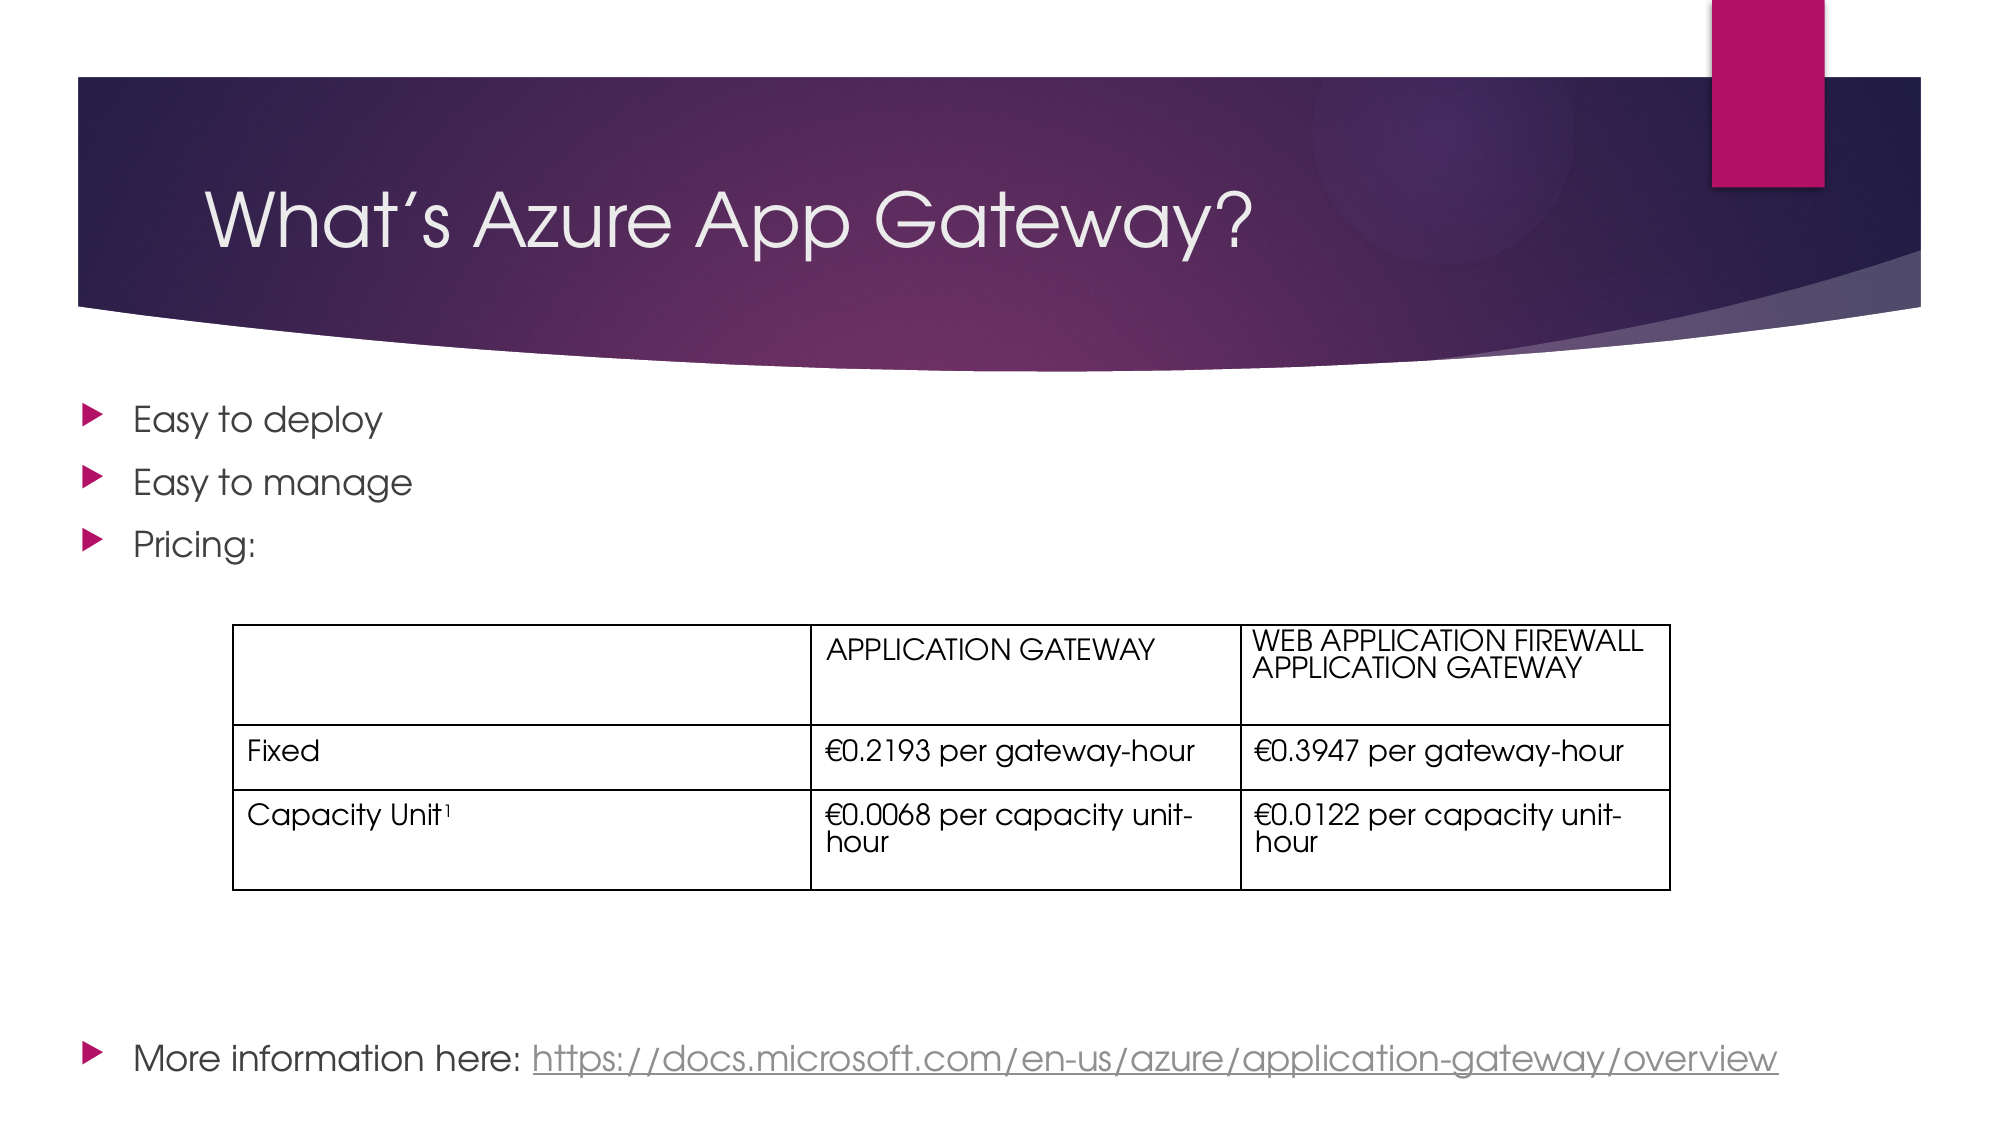

# What’s Azure App Gateway?
Easy to deploy
Easy to manage
Pricing:

More information here: https://docs.microsoft.com/en-us/azure/application-gateway/overview
|  | APPLICATION GATEWAY | WEB APPLICATION FIREWALL APPLICATION GATEWAY |
| --- | --- | --- |
| Fixed | €0.2193 per gateway-hour | €0.3947 per gateway-hour |
| Capacity Unit1 | €0.0068 per capacity unit-hour | €0.0122 per capacity unit-hour |